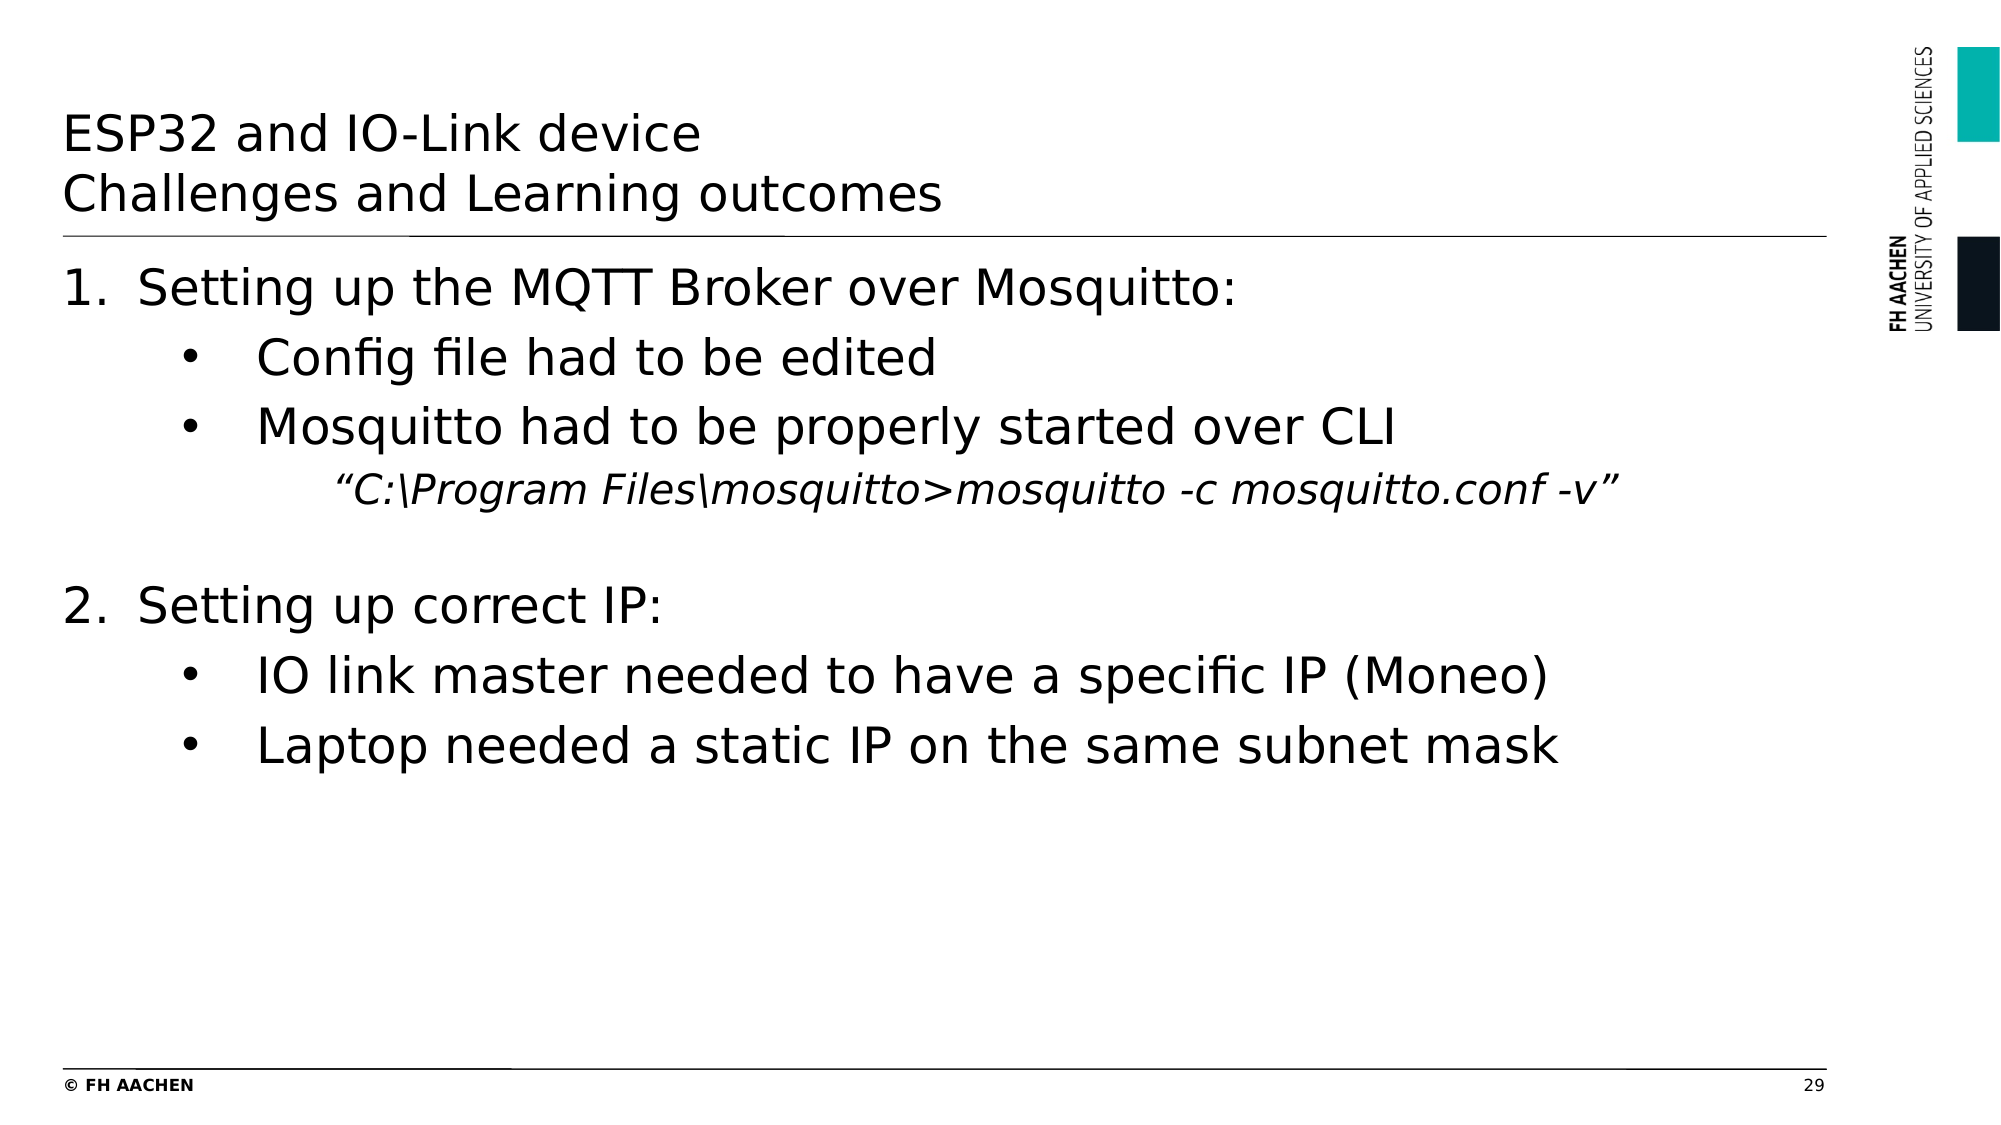

# ESP32 and IO-Link device Challenges and Learning outcomes
Setting up the MQTT Broker over Mosquitto:
Config file had to be edited
Mosquitto had to be properly started over CLI
	“C:\Program Files\mosquitto>mosquitto -c mosquitto.conf -v”

Setting up correct IP:
IO link master needed to have a specific IP (Moneo)
Laptop needed a static IP on the same subnet mask

© FH AACHEN
29